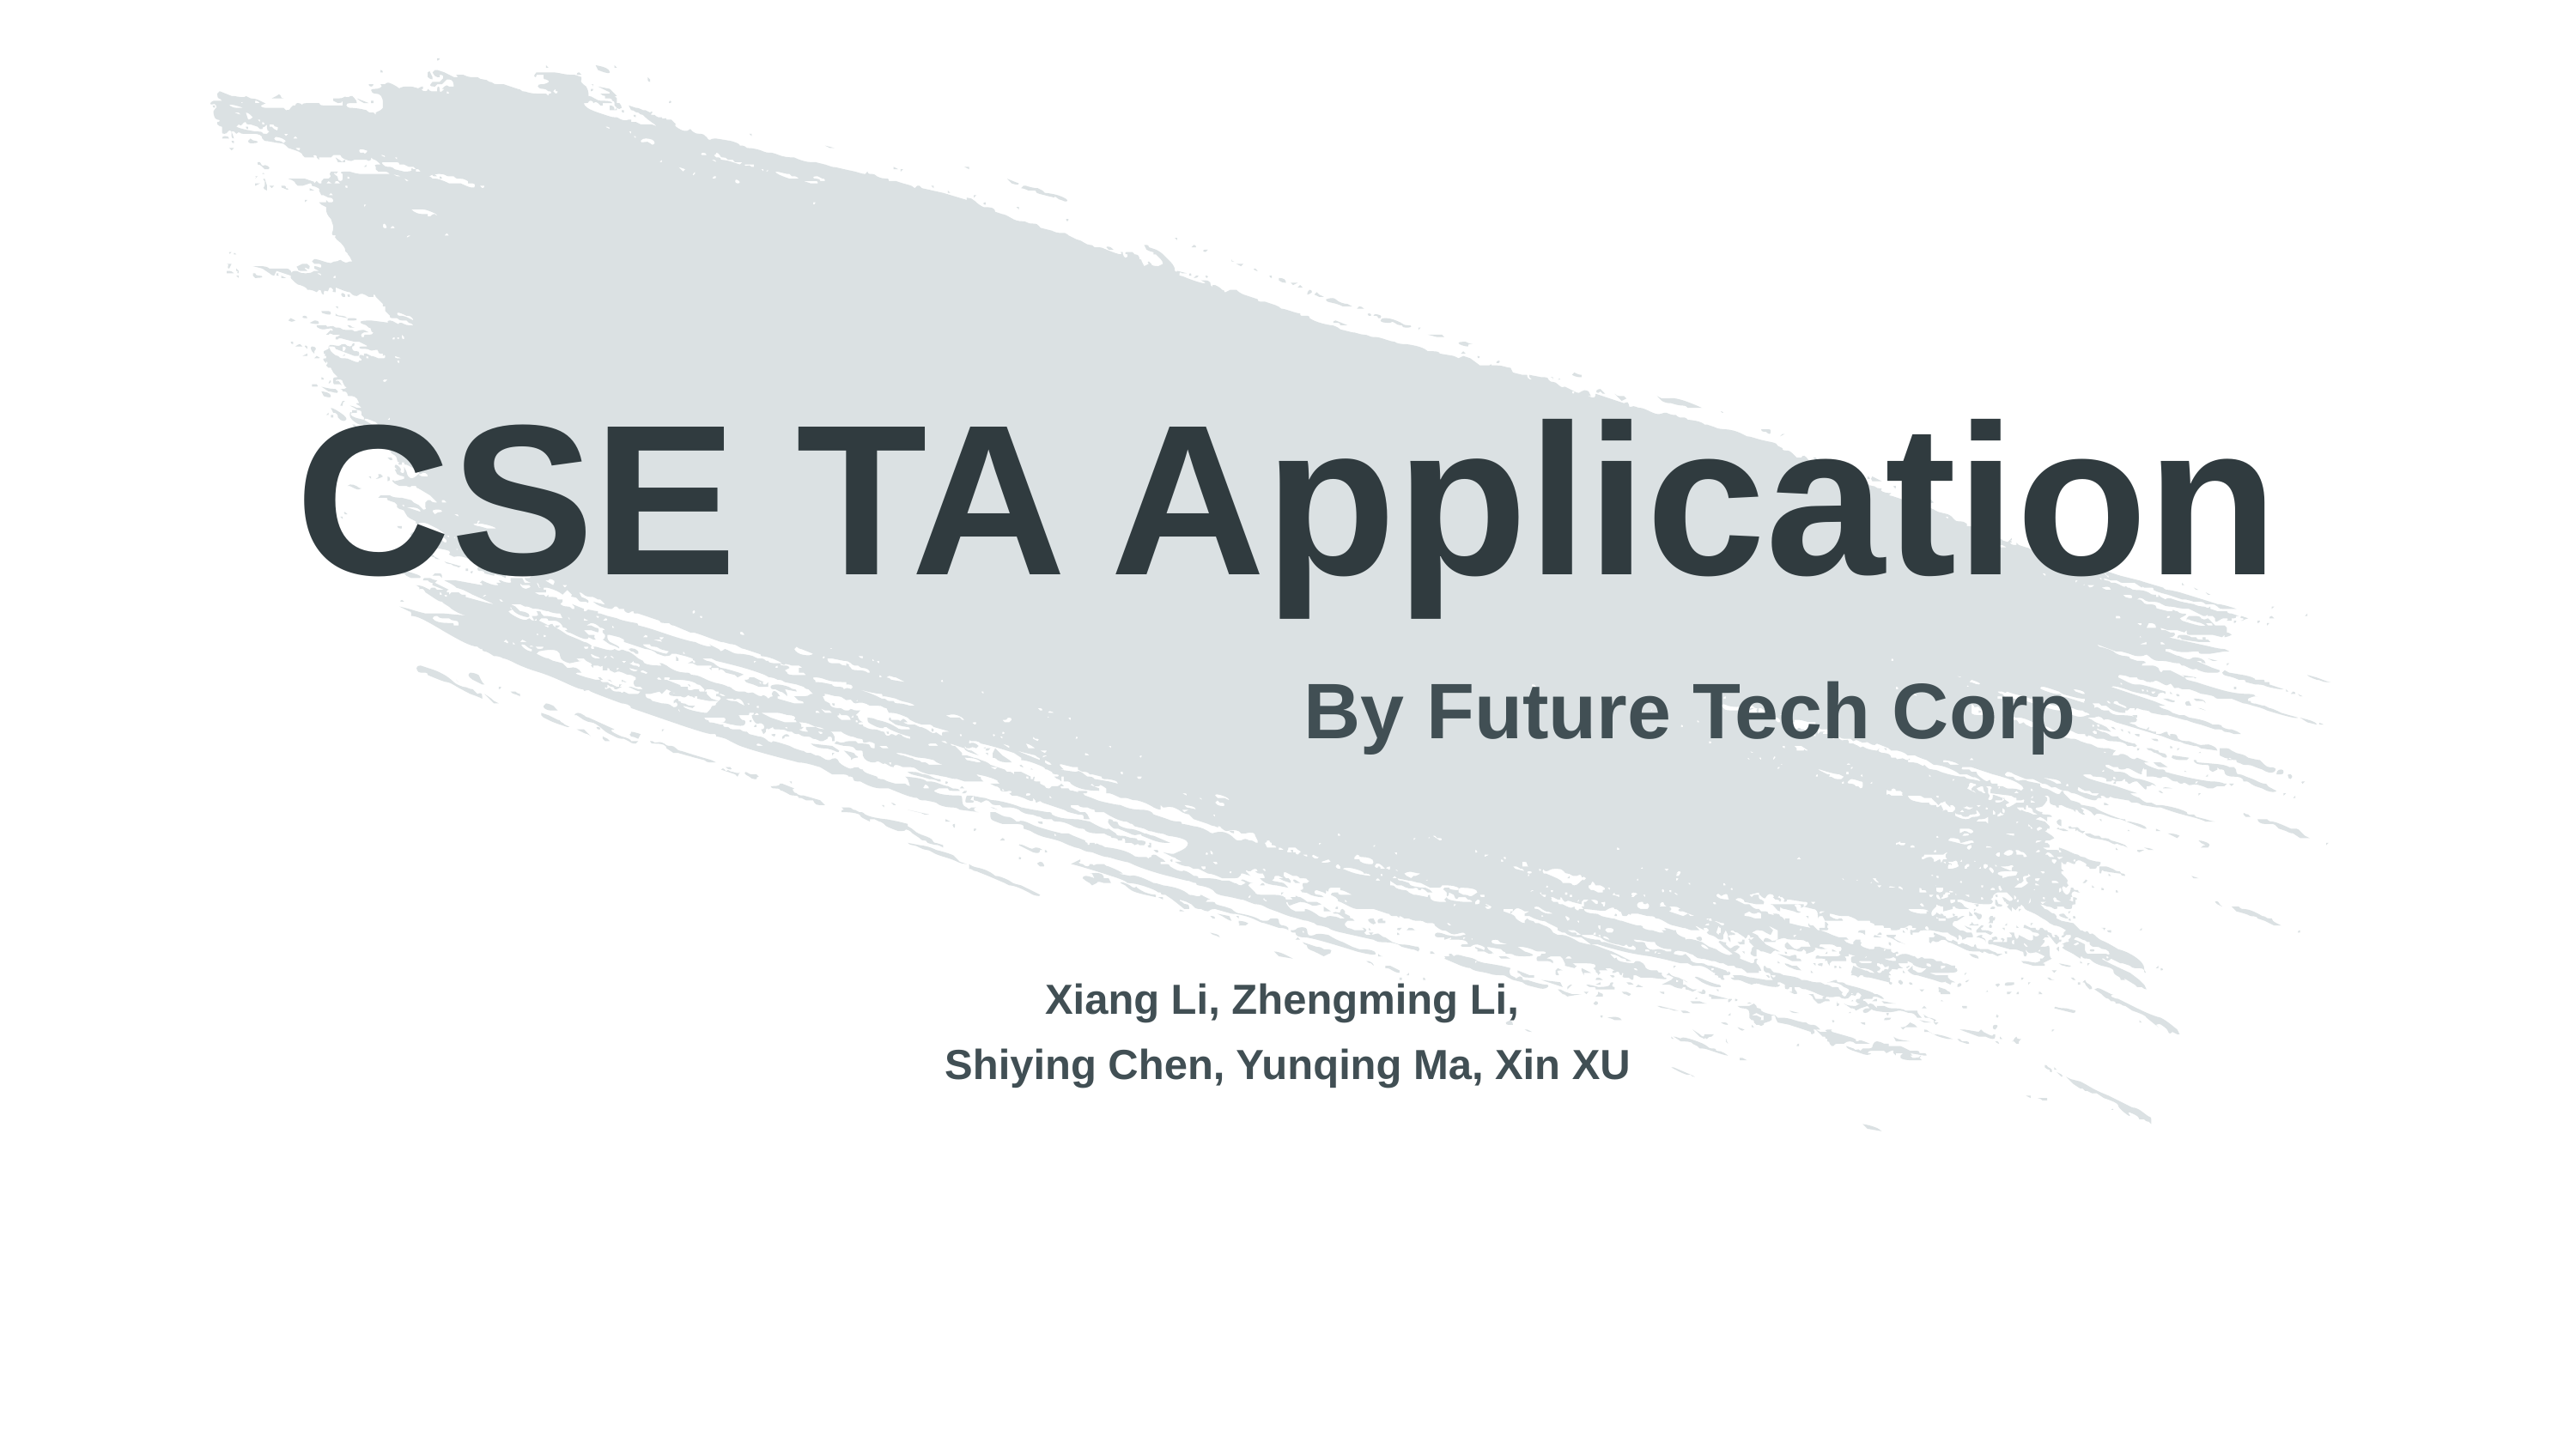

# CSE TA Application
By Future Tech Corp
Xiang Li, Zhengming Li,
Shiying Chen, Yunqing Ma, Xin XU